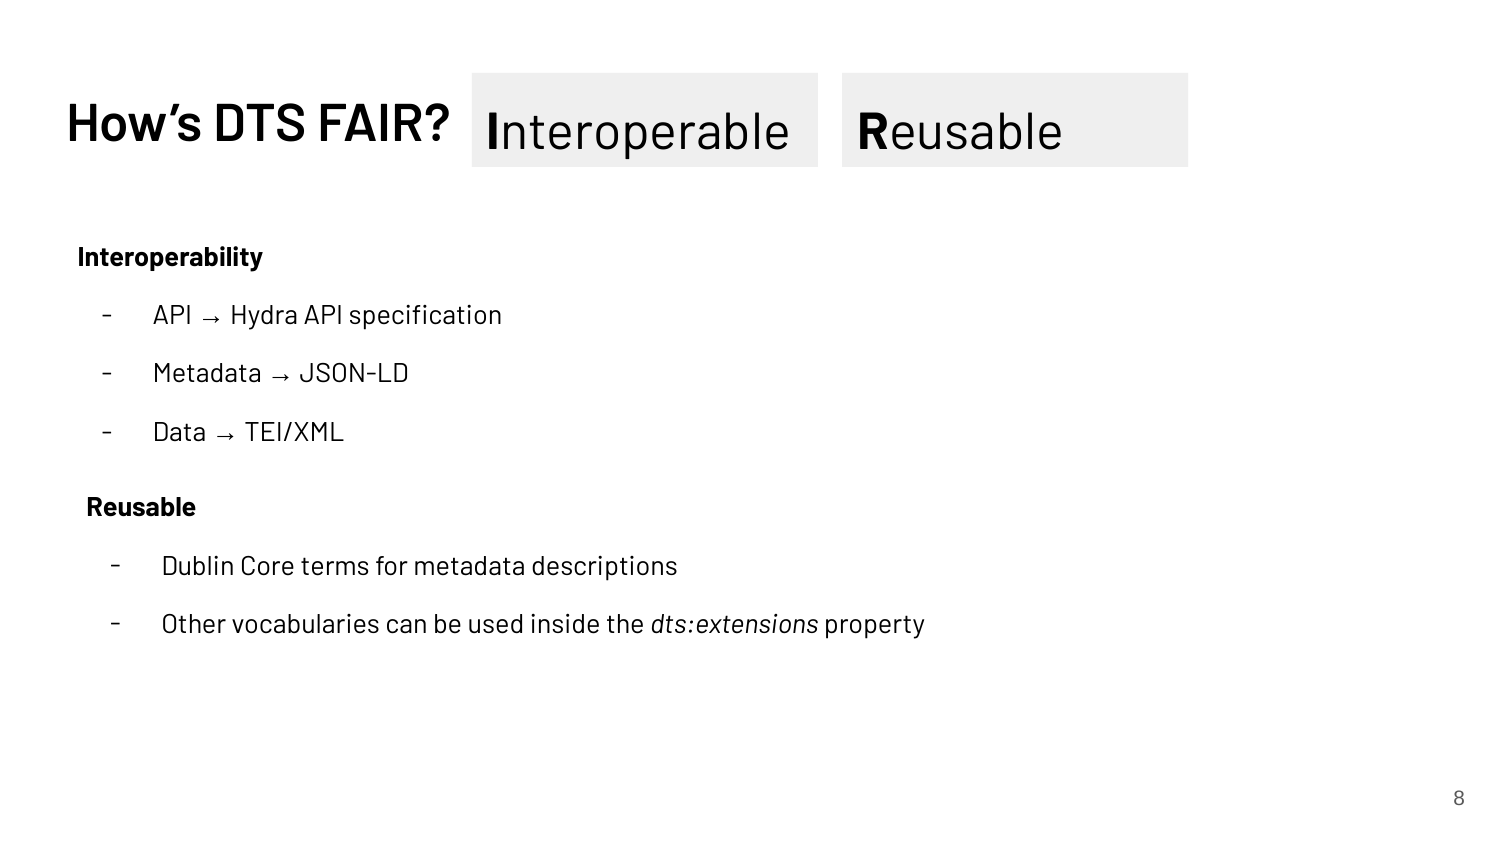

# How’s DTS FAIR?
Interoperable
Reusable
Interoperability
API → Hydra API specification
Metadata → JSON-LD
Data → TEI/XML
Reusable
Dublin Core terms for metadata descriptions
Other vocabularies can be used inside the dts:extensions property
8